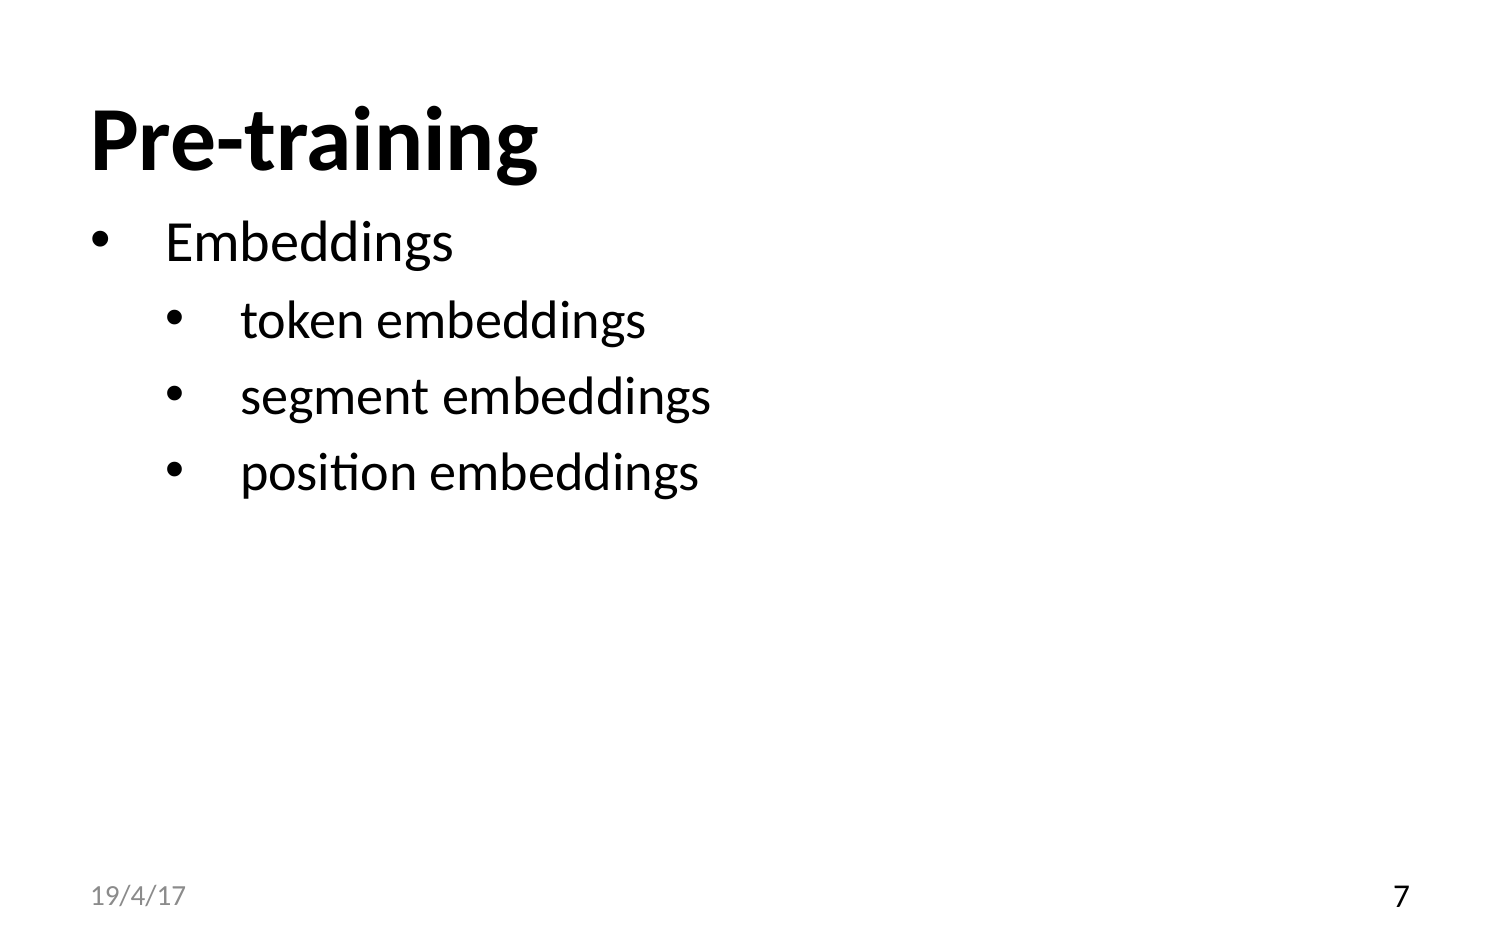

# Pre-training
Embeddings
token embeddings
segment embeddings
position embeddings

19/4/17
7